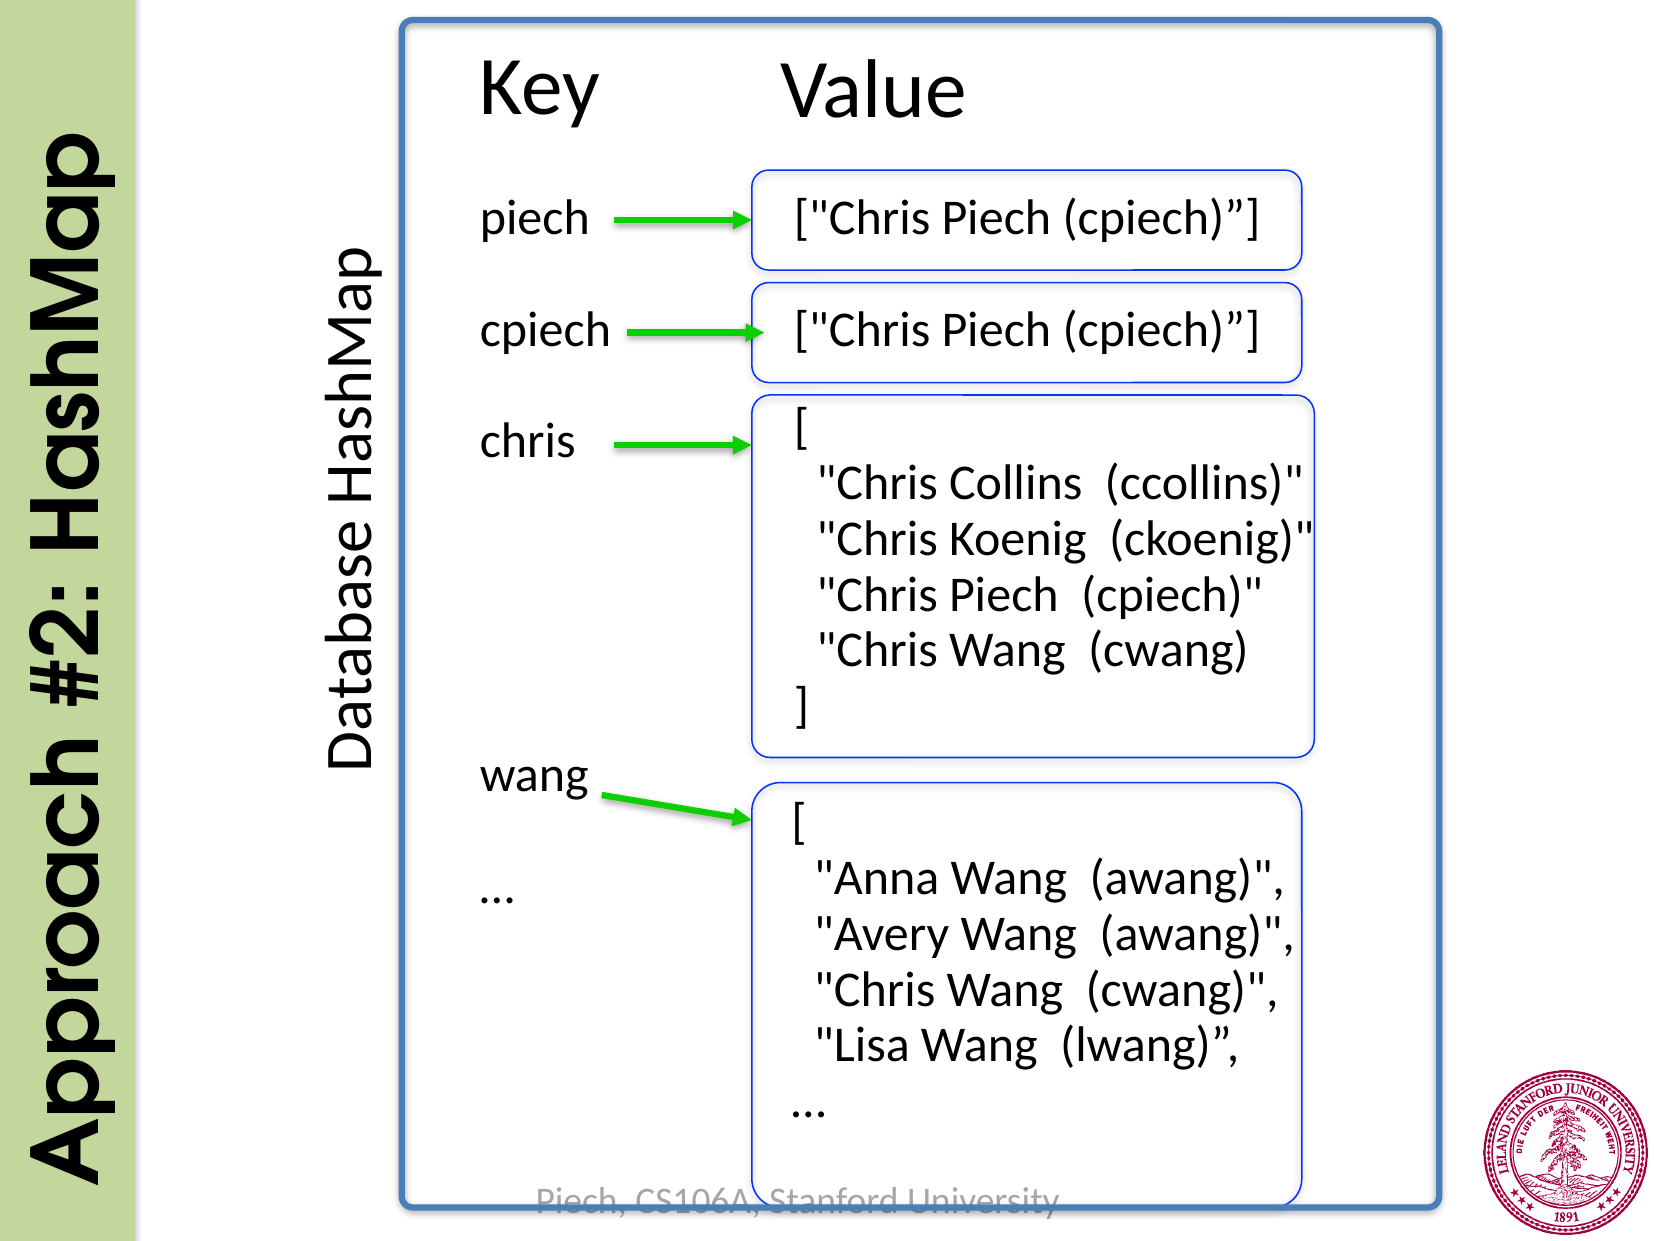

Key
Value

piech

cpiech

chris

wang

…

["Chris Piech (cpiech)”]

["Chris Piech (cpiech)”]
[
  "Chris Collins  (ccollins)"
  "Chris Koenig  (ckoenig)"
  "Chris Piech  (cpiech)"
  "Chris Wang  (cwang)
]

Database HashMap
Approach #2: HashMap

[
  "Anna Wang  (awang)",
  "Avery Wang  (awang)",
  "Chris Wang  (cwang)",
  "Lisa Wang  (lwang)”,
…